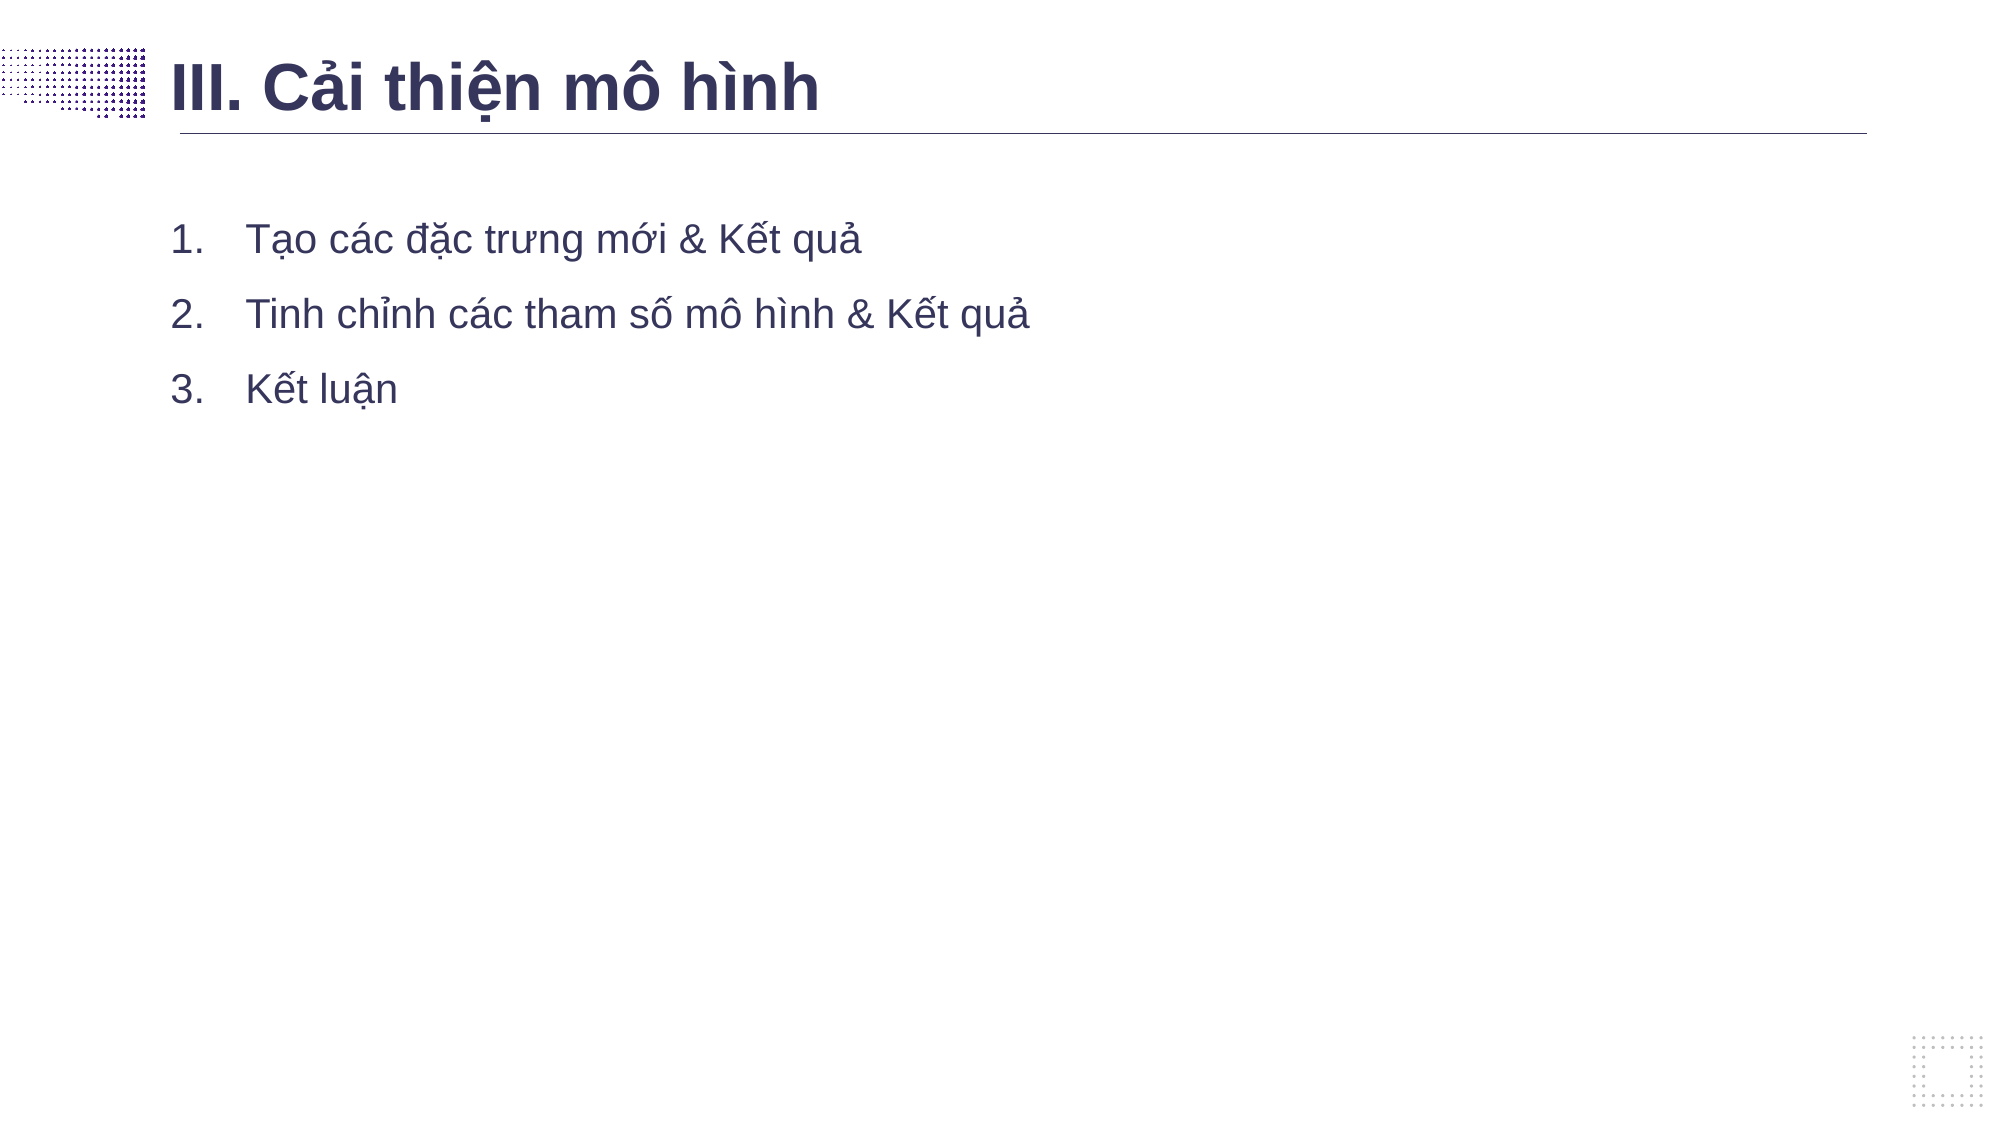

III. Cải thiện mô hình
Tạo các đặc trưng mới & Kết quả
Tinh chỉnh các tham số mô hình & Kết quả
Kết luận